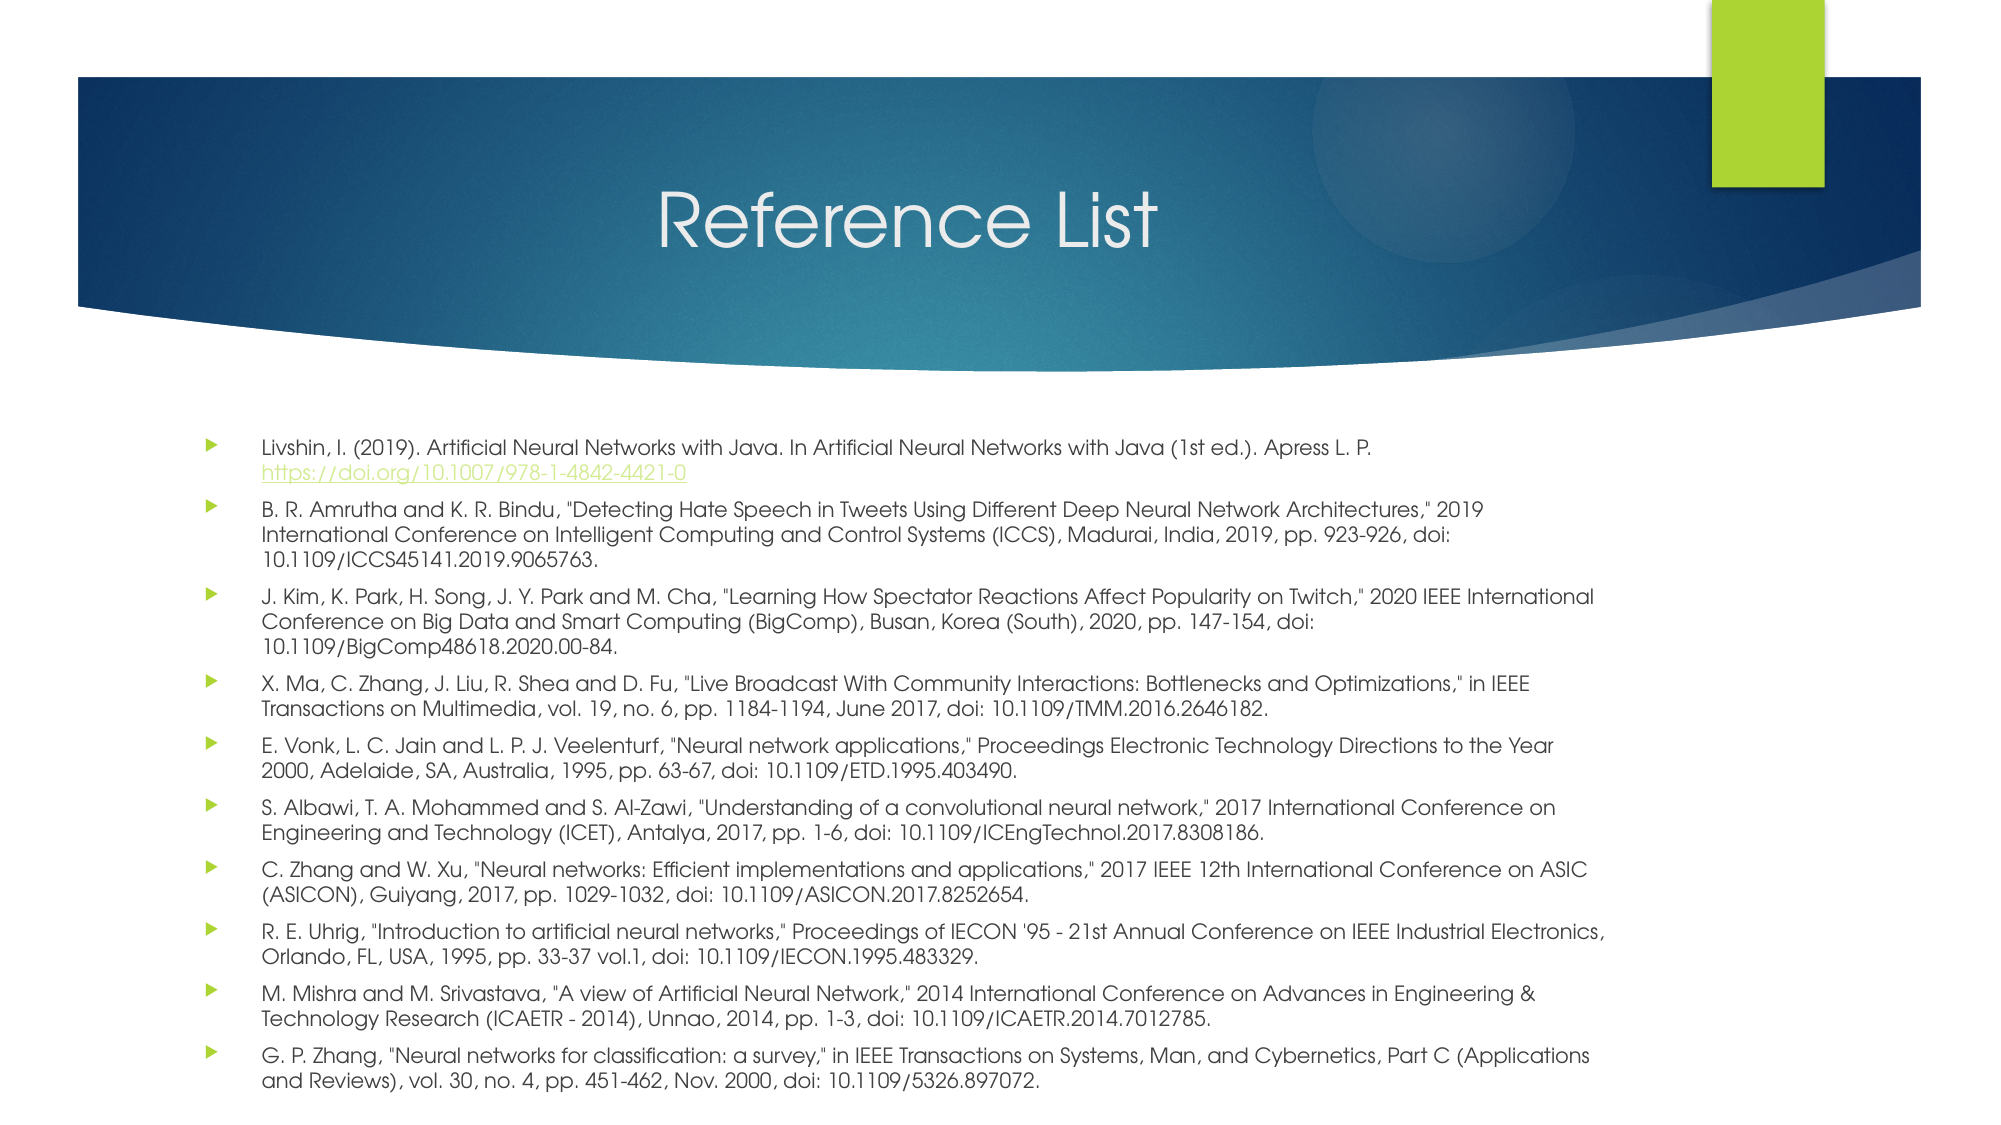

# Reference List
Livshin, I. (2019). Artificial Neural Networks with Java. In Artificial Neural Networks with Java (1st ed.). Apress L. P. https://doi.org/10.1007/978-1-4842-4421-0
B. R. Amrutha and K. R. Bindu, "Detecting Hate Speech in Tweets Using Different Deep Neural Network Architectures," 2019 International Conference on Intelligent Computing and Control Systems (ICCS), Madurai, India, 2019, pp. 923-926, doi: 10.1109/ICCS45141.2019.9065763.
J. Kim, K. Park, H. Song, J. Y. Park and M. Cha, "Learning How Spectator Reactions Affect Popularity on Twitch," 2020 IEEE International Conference on Big Data and Smart Computing (BigComp), Busan, Korea (South), 2020, pp. 147-154, doi: 10.1109/BigComp48618.2020.00-84.
X. Ma, C. Zhang, J. Liu, R. Shea and D. Fu, "Live Broadcast With Community Interactions: Bottlenecks and Optimizations," in IEEE Transactions on Multimedia, vol. 19, no. 6, pp. 1184-1194, June 2017, doi: 10.1109/TMM.2016.2646182.
E. Vonk, L. C. Jain and L. P. J. Veelenturf, "Neural network applications," Proceedings Electronic Technology Directions to the Year 2000, Adelaide, SA, Australia, 1995, pp. 63-67, doi: 10.1109/ETD.1995.403490.
S. Albawi, T. A. Mohammed and S. Al-Zawi, "Understanding of a convolutional neural network," 2017 International Conference on Engineering and Technology (ICET), Antalya, 2017, pp. 1-6, doi: 10.1109/ICEngTechnol.2017.8308186.
C. Zhang and W. Xu, "Neural networks: Efficient implementations and applications," 2017 IEEE 12th International Conference on ASIC (ASICON), Guiyang, 2017, pp. 1029-1032, doi: 10.1109/ASICON.2017.8252654.
R. E. Uhrig, "Introduction to artificial neural networks," Proceedings of IECON '95 - 21st Annual Conference on IEEE Industrial Electronics, Orlando, FL, USA, 1995, pp. 33-37 vol.1, doi: 10.1109/IECON.1995.483329.
M. Mishra and M. Srivastava, "A view of Artificial Neural Network," 2014 International Conference on Advances in Engineering & Technology Research (ICAETR - 2014), Unnao, 2014, pp. 1-3, doi: 10.1109/ICAETR.2014.7012785.
G. P. Zhang, "Neural networks for classification: a survey," in IEEE Transactions on Systems, Man, and Cybernetics, Part C (Applications and Reviews), vol. 30, no. 4, pp. 451-462, Nov. 2000, doi: 10.1109/5326.897072.